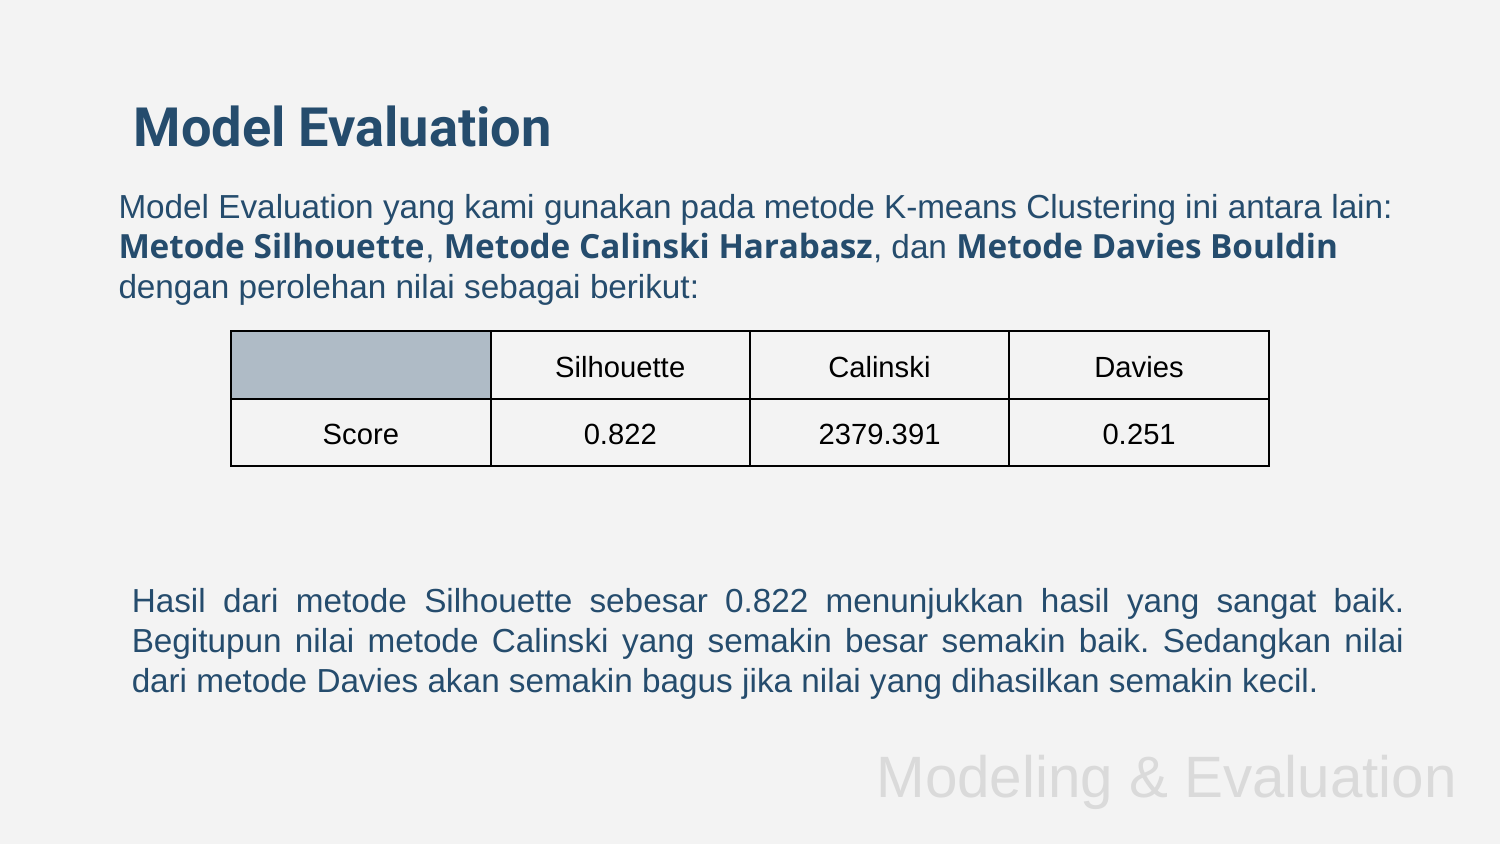

# Model Evaluation
Model Evaluation yang kami gunakan pada metode K-means Clustering ini antara lain: Metode Silhouette, Metode Calinski Harabasz, dan Metode Davies Bouldin dengan perolehan nilai sebagai berikut:
|  | Silhouette | Calinski | Davies |
| --- | --- | --- | --- |
| Score | 0.822 | 2379.391 | 0.251 |
Hasil dari metode Silhouette sebesar 0.822 menunjukkan hasil yang sangat baik. Begitupun nilai metode Calinski yang semakin besar semakin baik. Sedangkan nilai dari metode Davies akan semakin bagus jika nilai yang dihasilkan semakin kecil.
Modeling & Evaluation